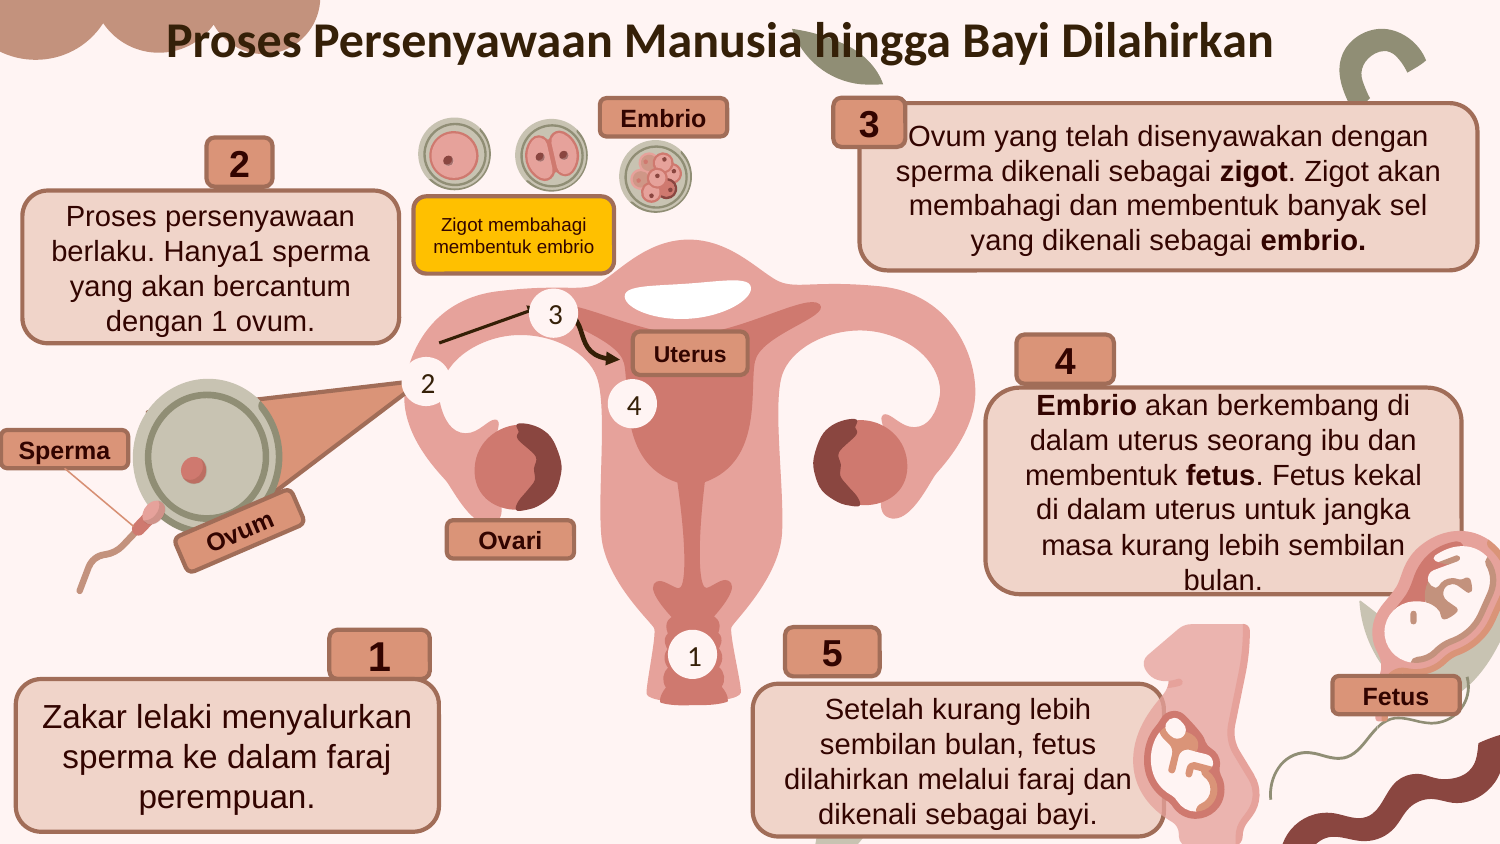

# Proses Persenyawaan Manusia hingga Bayi Dilahirkan
3
Embrio
Ovum yang telah disenyawakan dengan sperma dikenali sebagai zigot. Zigot akan membahagi dan membentuk banyak sel yang dikenali sebagai embrio.

2

Proses persenyawaan berlaku. Hanya1 sperma yang akan bercantum dengan 1 ovum.
Zigot membahagi membentuk embrio
3

Uterus
4
2

4
Embrio akan berkembang di dalam uterus seorang ibu dan membentuk fetus. Fetus kekal di dalam uterus untuk jangka masa kurang lebih sembilan bulan.
Sperma
Ovum
Ovari

5
1
1
Fetus
Zakar lelaki menyalurkan sperma ke dalam faraj perempuan.
Setelah kurang lebih sembilan bulan, fetus dilahirkan melalui faraj dan dikenali sebagai bayi.